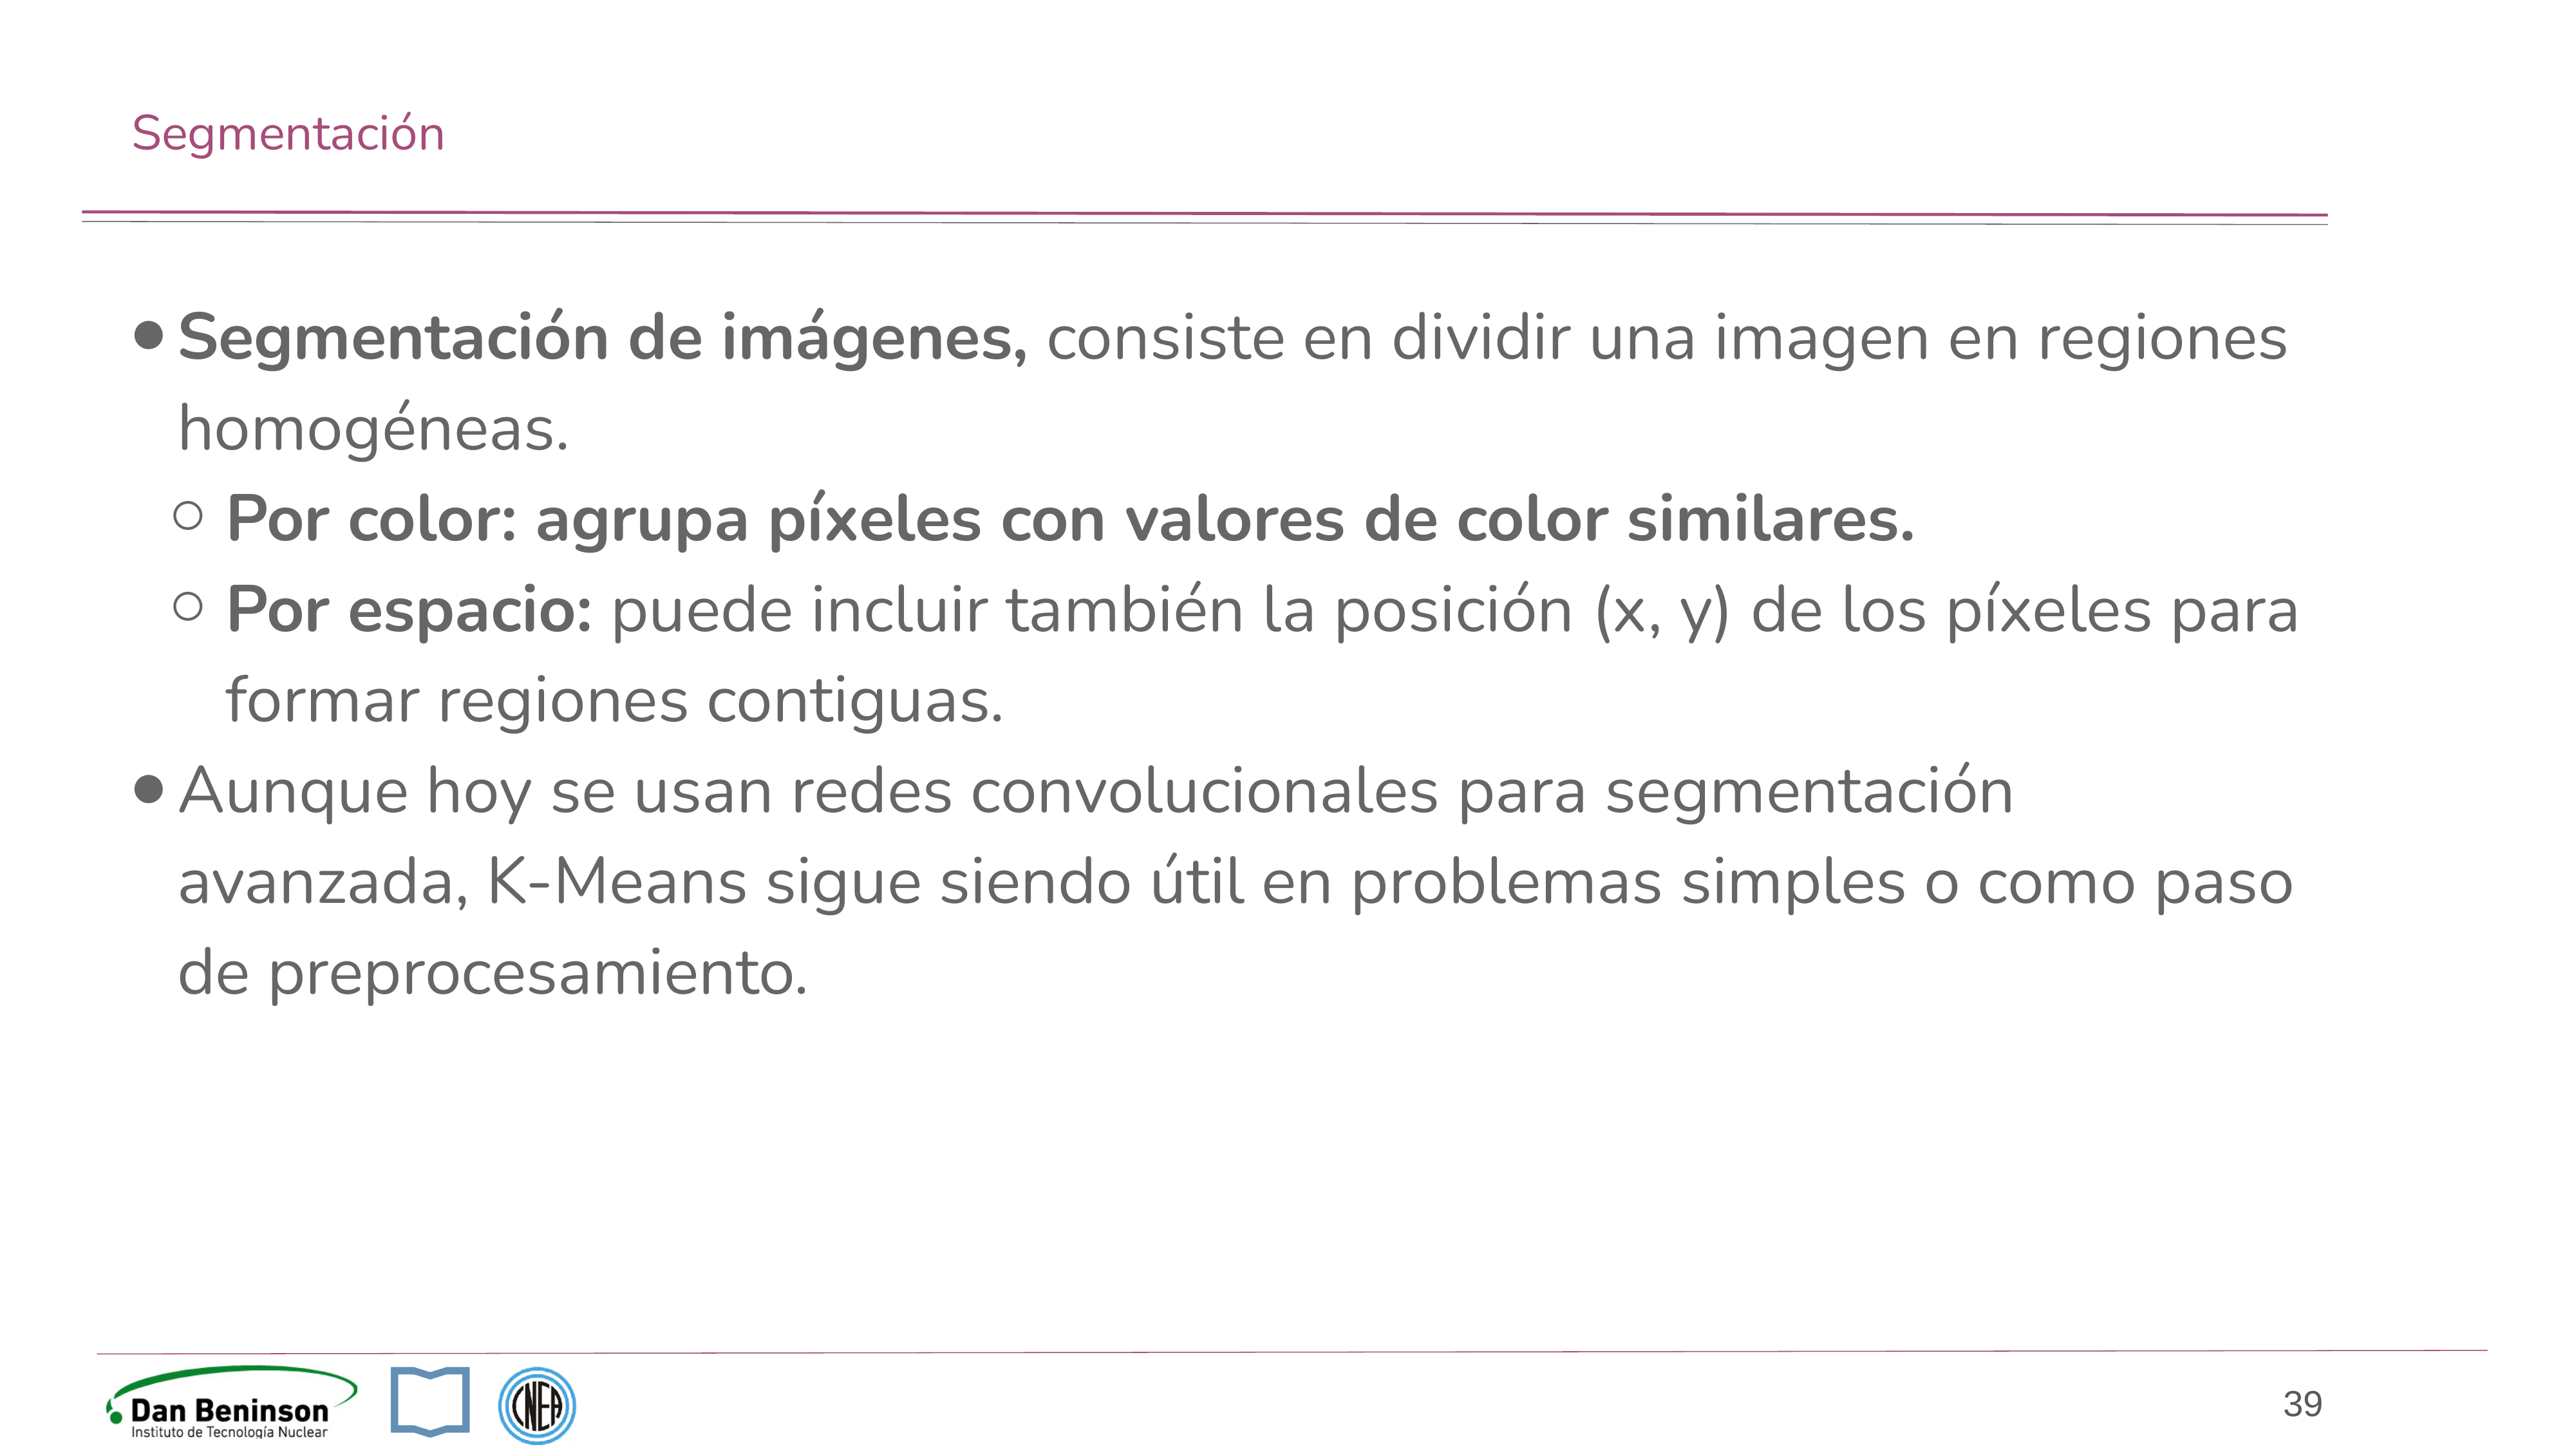

# Segmentación
Segmentación de imágenes, consiste en dividir una imagen en regiones homogéneas.
Por color: agrupa píxeles con valores de color similares.
Por espacio: puede incluir también la posición (x, y) de los píxeles para formar regiones contiguas.
Aunque hoy se usan redes convolucionales para segmentación avanzada, K-Means sigue siendo útil en problemas simples o como paso de preprocesamiento.